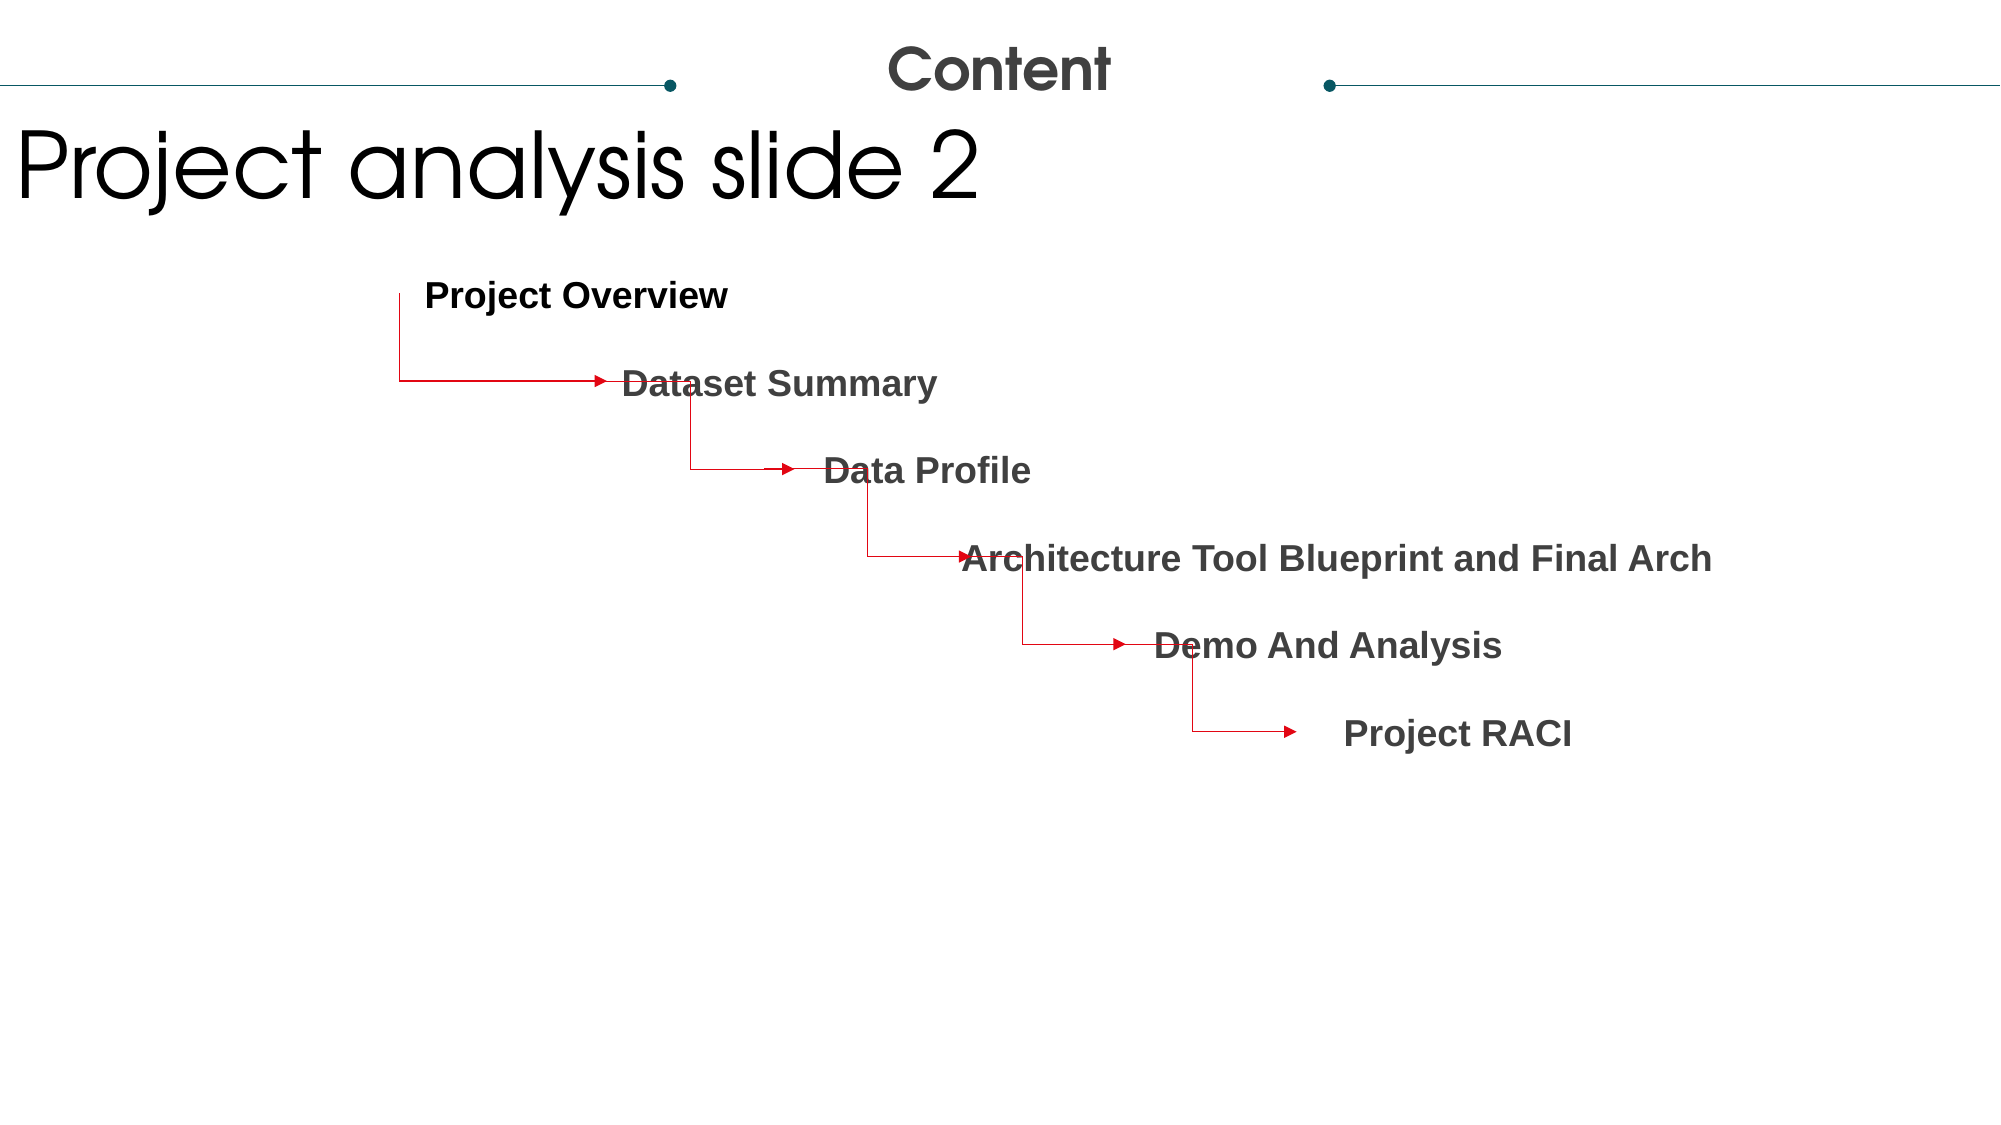

Content
Project analysis slide 2
 Project Overview
Dataset Summary
Data Profile
Architecture Tool Blueprint and Final Arch
Demo And Analysis
Project RACI